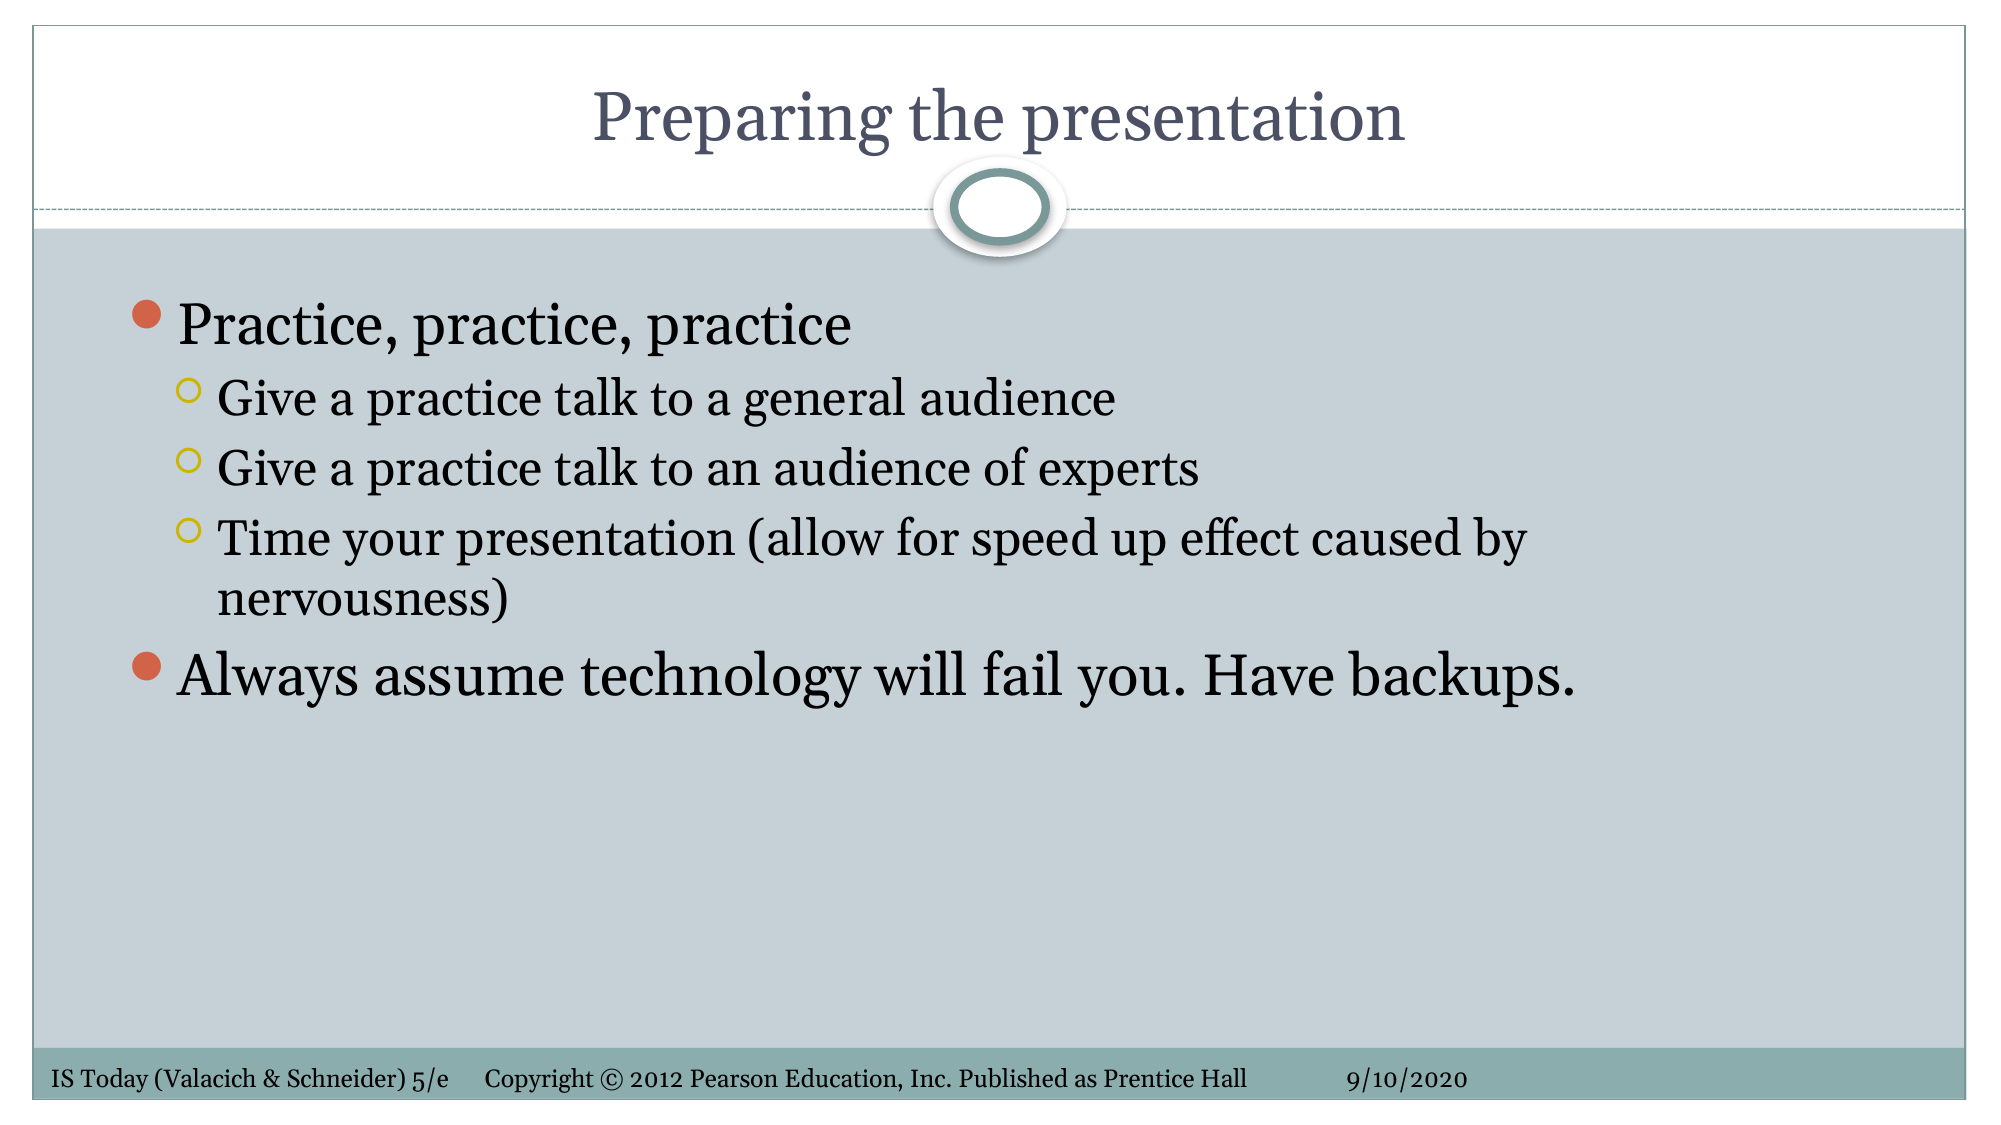

# Preparing the presentation
Practice, practice, practice
Give a practice talk to a general audience
Give a practice talk to an audience of experts
Time your presentation (allow for speed up effect caused by nervousness)
Always assume technology will fail you. Have backups.